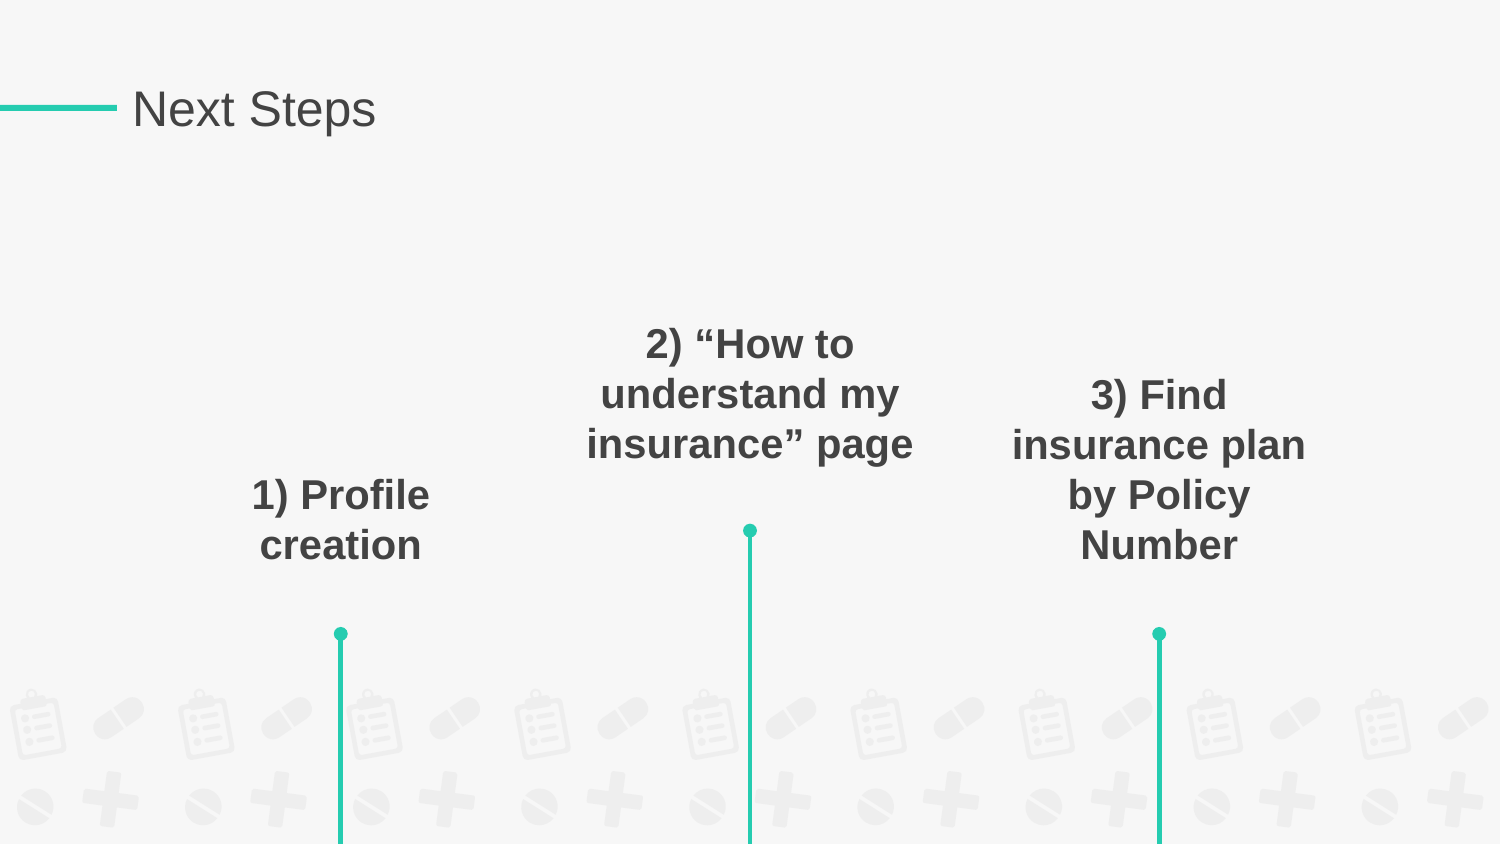

Next Steps
2) “How to understand my insurance” page
3) Find insurance plan by Policy Number
1) Profile creation